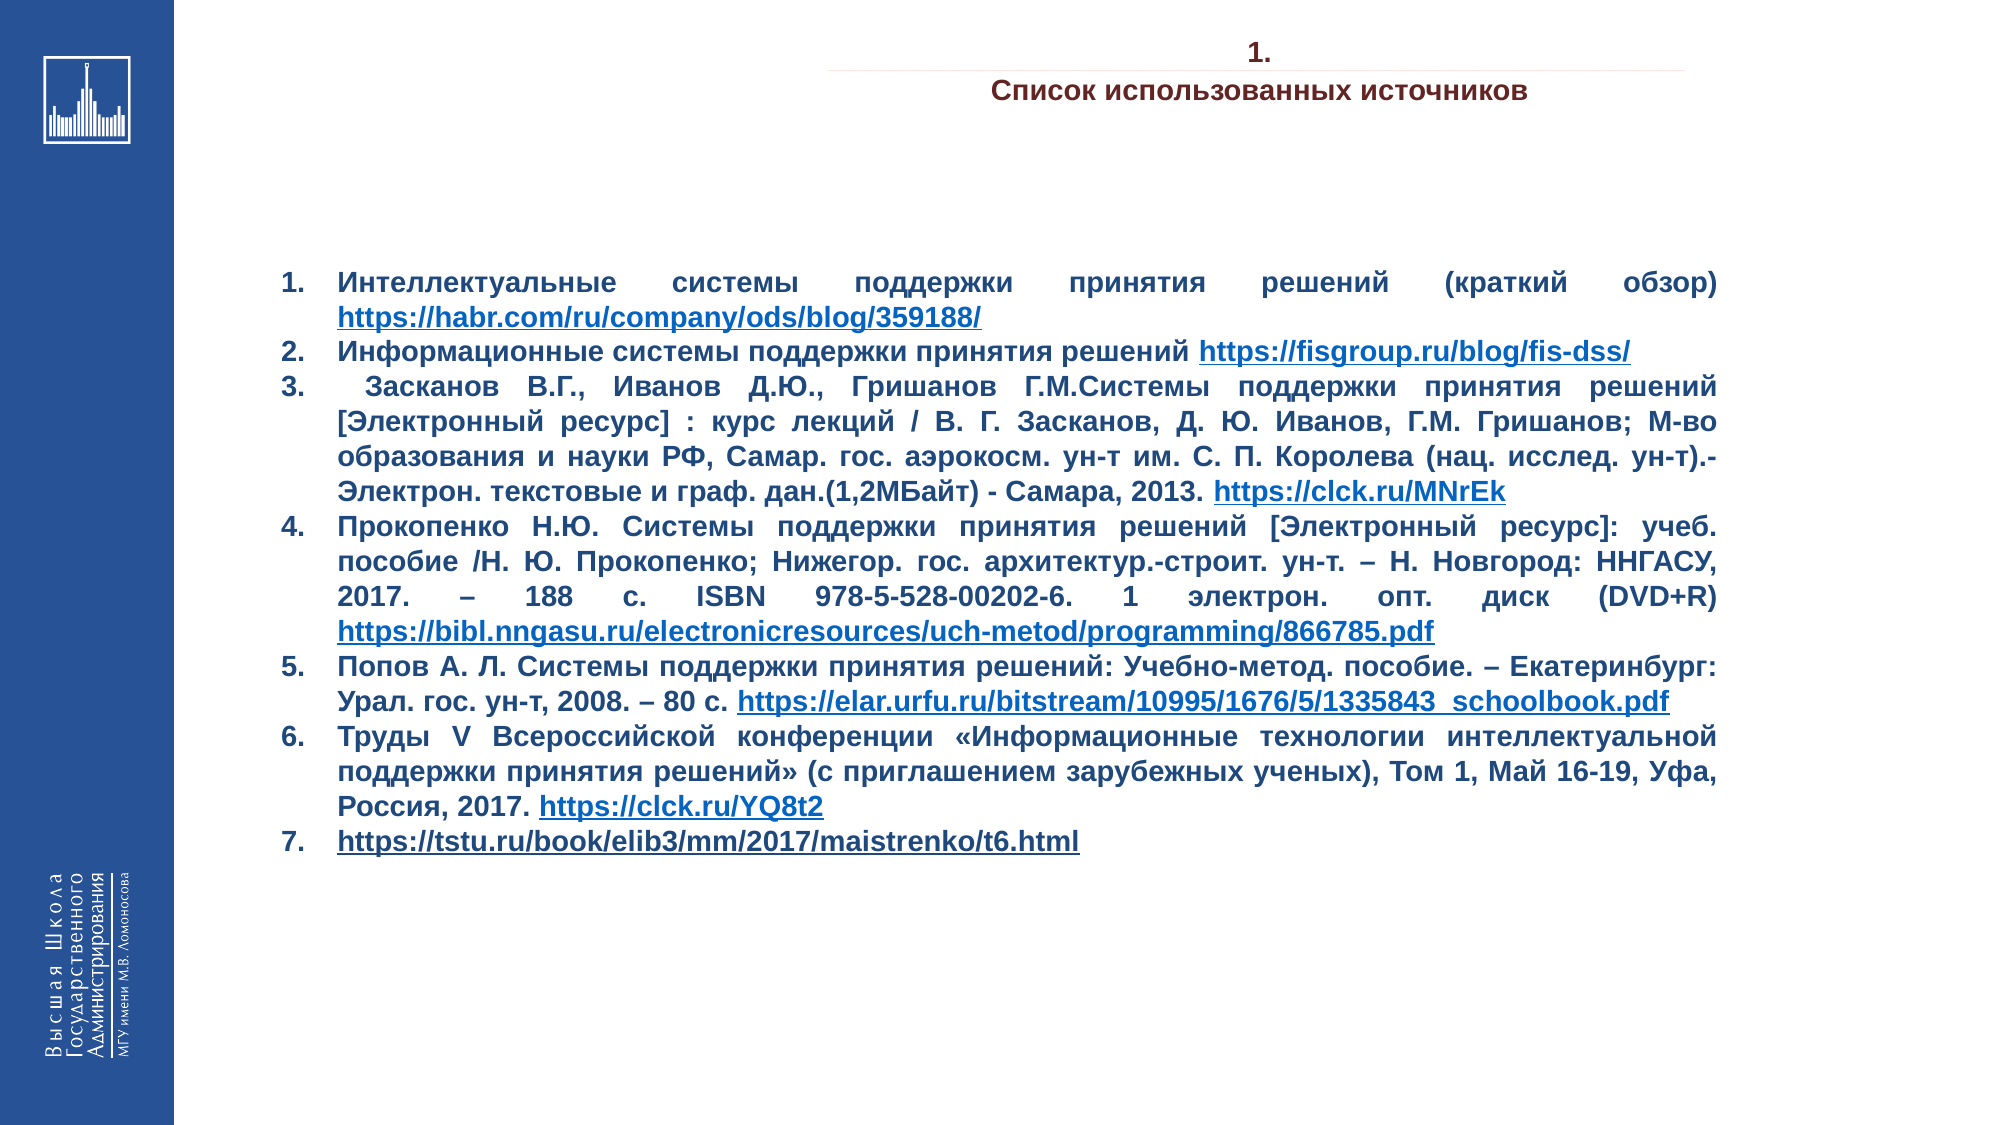

1.
_________________________________________________________________________________________________________________________________________________________________________________________________________________________________________________________________________________________________________________________________________________________________________________________________________________________________________________________________________________________________________________________________________________________________________________________________________________________________________________________________________________________________________________________________________________________________________________________________________________________________________________________________________________________________
Список использованных источников
Интеллектуальные системы поддержки принятия решений (краткий обзор) https://habr.com/ru/company/ods/blog/359188/
Информационные системы поддержки принятия решений https://fisgroup.ru/blog/fis-dss/
 Засканов В.Г., Иванов Д.Ю., Гришанов Г.М.Системы поддержки принятия решений [Электронный ресурс] : курс лекций / В. Г. Засканов, Д. Ю. Иванов, Г.М. Гришанов; М-во образования и науки РФ, Самар. гос. аэрокосм. ун-т им. С. П. Королева (нац. исслед. ун-т).- Электрон. текстовые и граф. дан.(1,2МБайт) - Самара, 2013. https://clck.ru/MNrEk
Прокопенко Н.Ю. Системы поддержки принятия решений [Электронный ресурс]: учеб. пособие /Н. Ю. Прокопенко; Нижегор. гос. архитектур.-строит. ун-т. – Н. Новгород: ННГАСУ, 2017. – 188 с. ISBN 978-5-528-00202-6. 1 электрон. опт. диск (DVD+R) https://bibl.nngasu.ru/electronicresources/uch-metod/programming/866785.pdf
Попов А. Л. Системы поддержки принятия решений: Учебно-метод. пособие. – Екатеринбург: Урал. гос. ун-т, 2008. – 80 с. https://elar.urfu.ru/bitstream/10995/1676/5/1335843_schoolbook.pdf
Труды V Всероссийской конференции «Информационные технологии интеллектуальной поддержки принятия решений» (с приглашением зарубежных ученых), Том 1, Май 16-19, Уфа, Россия, 2017. https://clck.ru/YQ8t2
https://tstu.ru/book/elib3/mm/2017/maistrenko/t6.html